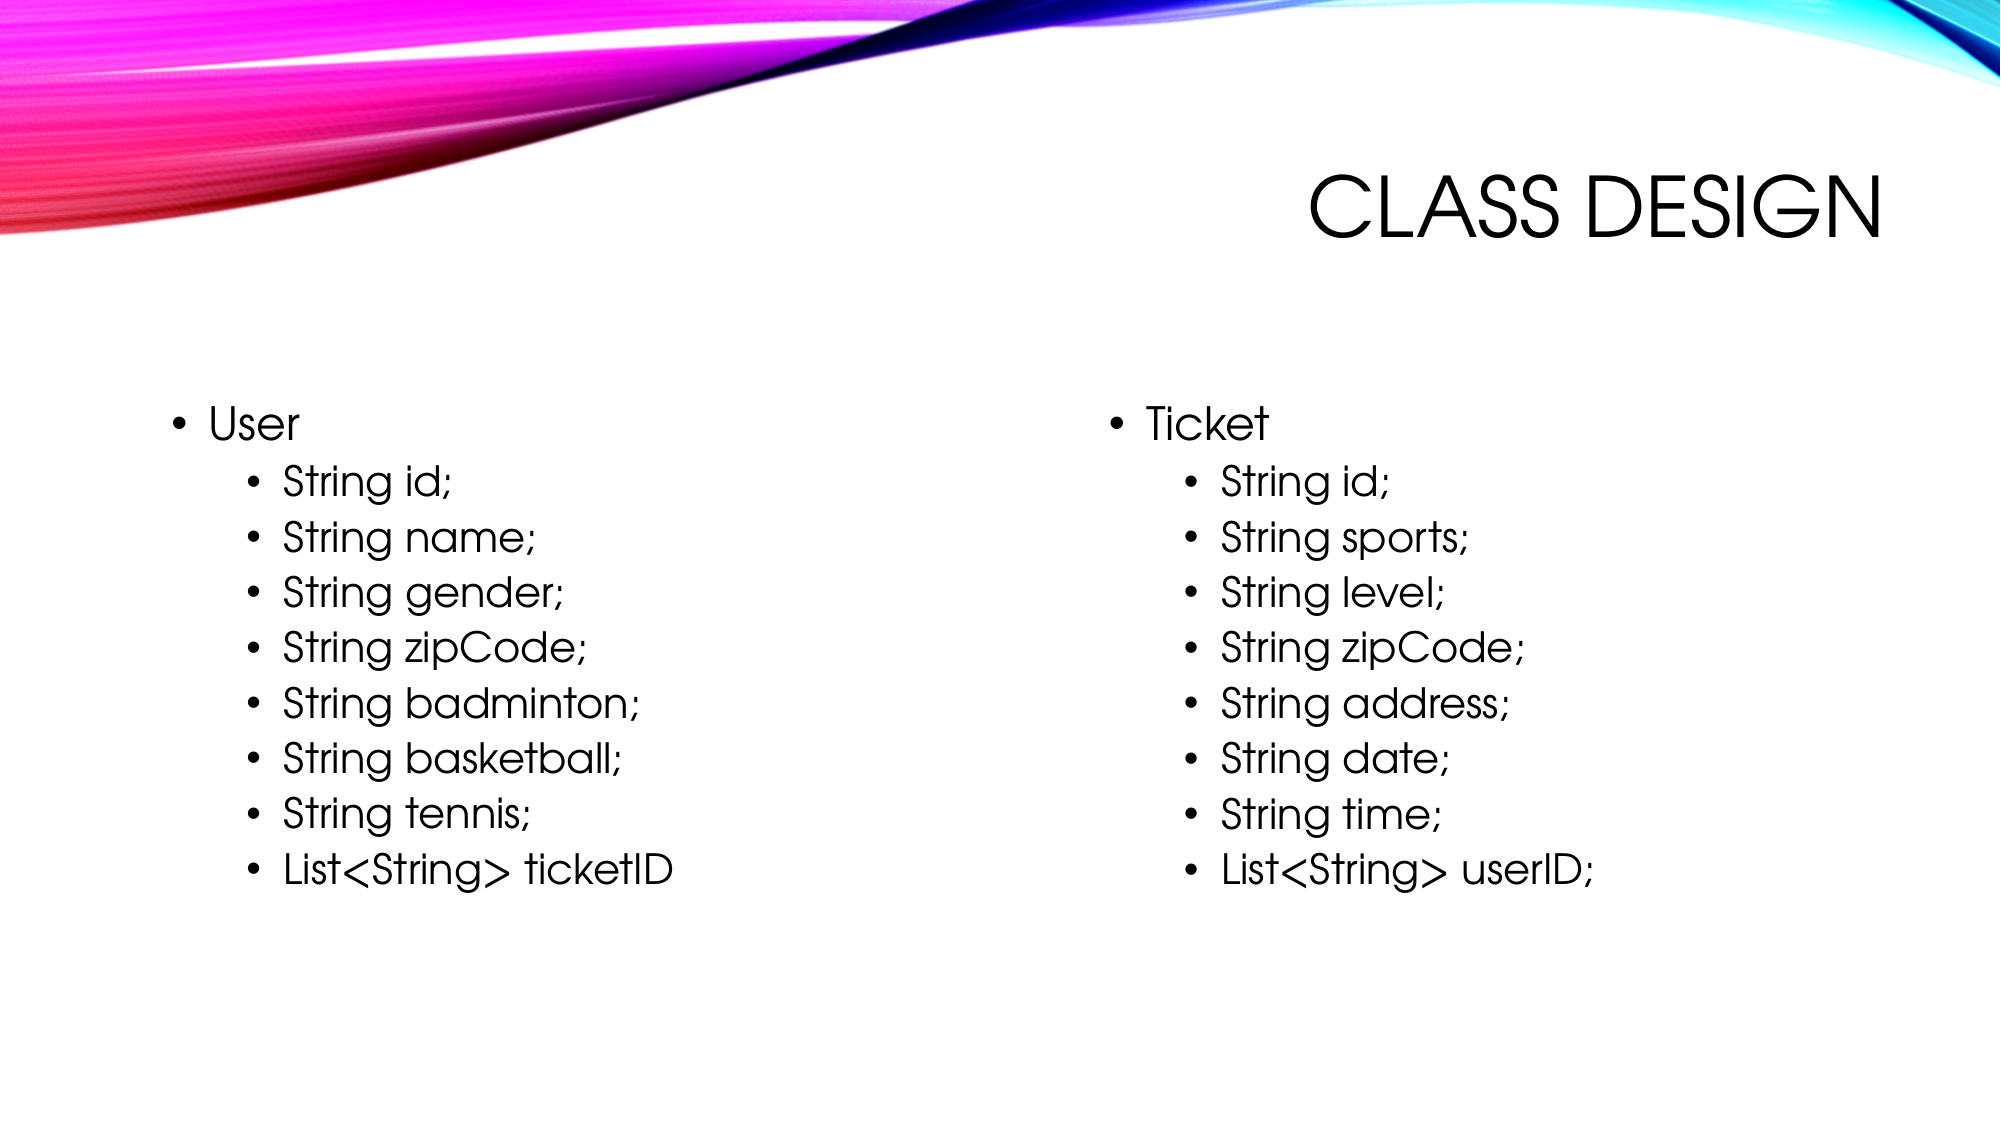

# Class Design
User
String id;
String name;
String gender;
String zipCode;
String badminton;
String basketball;
String tennis;
List<String> ticketID
Ticket
String id;
String sports;
String level;
String zipCode;
String address;
String date;
String time;
List<String> userID;